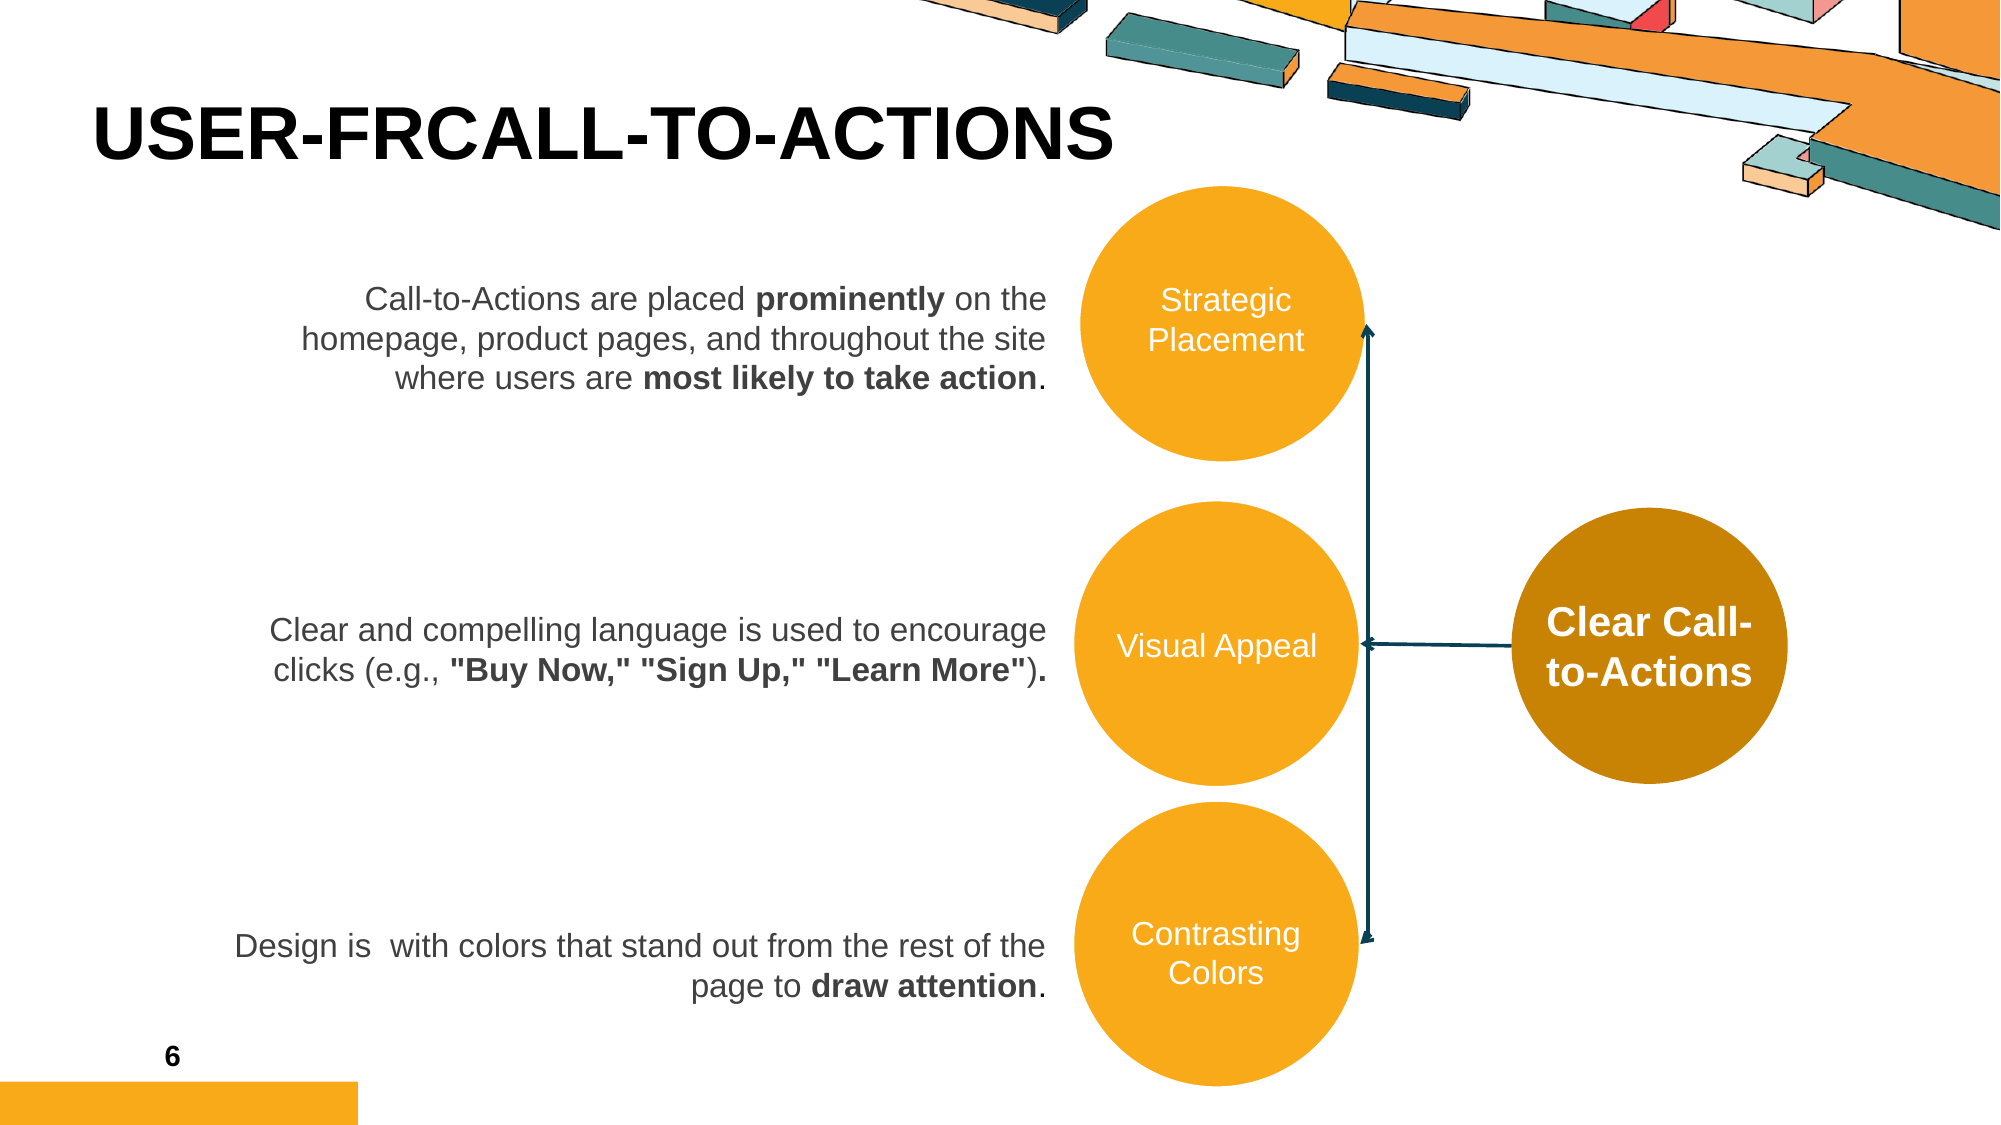

User-frcall-to-actions

Call-to-Actions are placed prominently on the homepage, product pages, and throughout the site where users are most likely to take action.
Strategic Placement

User-Friendly Design
Search Functionality
Clear Call-to-Actions
Сlear and compelling language is used to encourage clicks (e.g., "Buy Now," "Sign Up," "Learn More").
Visual Appeal

Consistent Layout
Contrasting Colors
Design is  with colors that stand out from the rest of the page to draw attention.
6